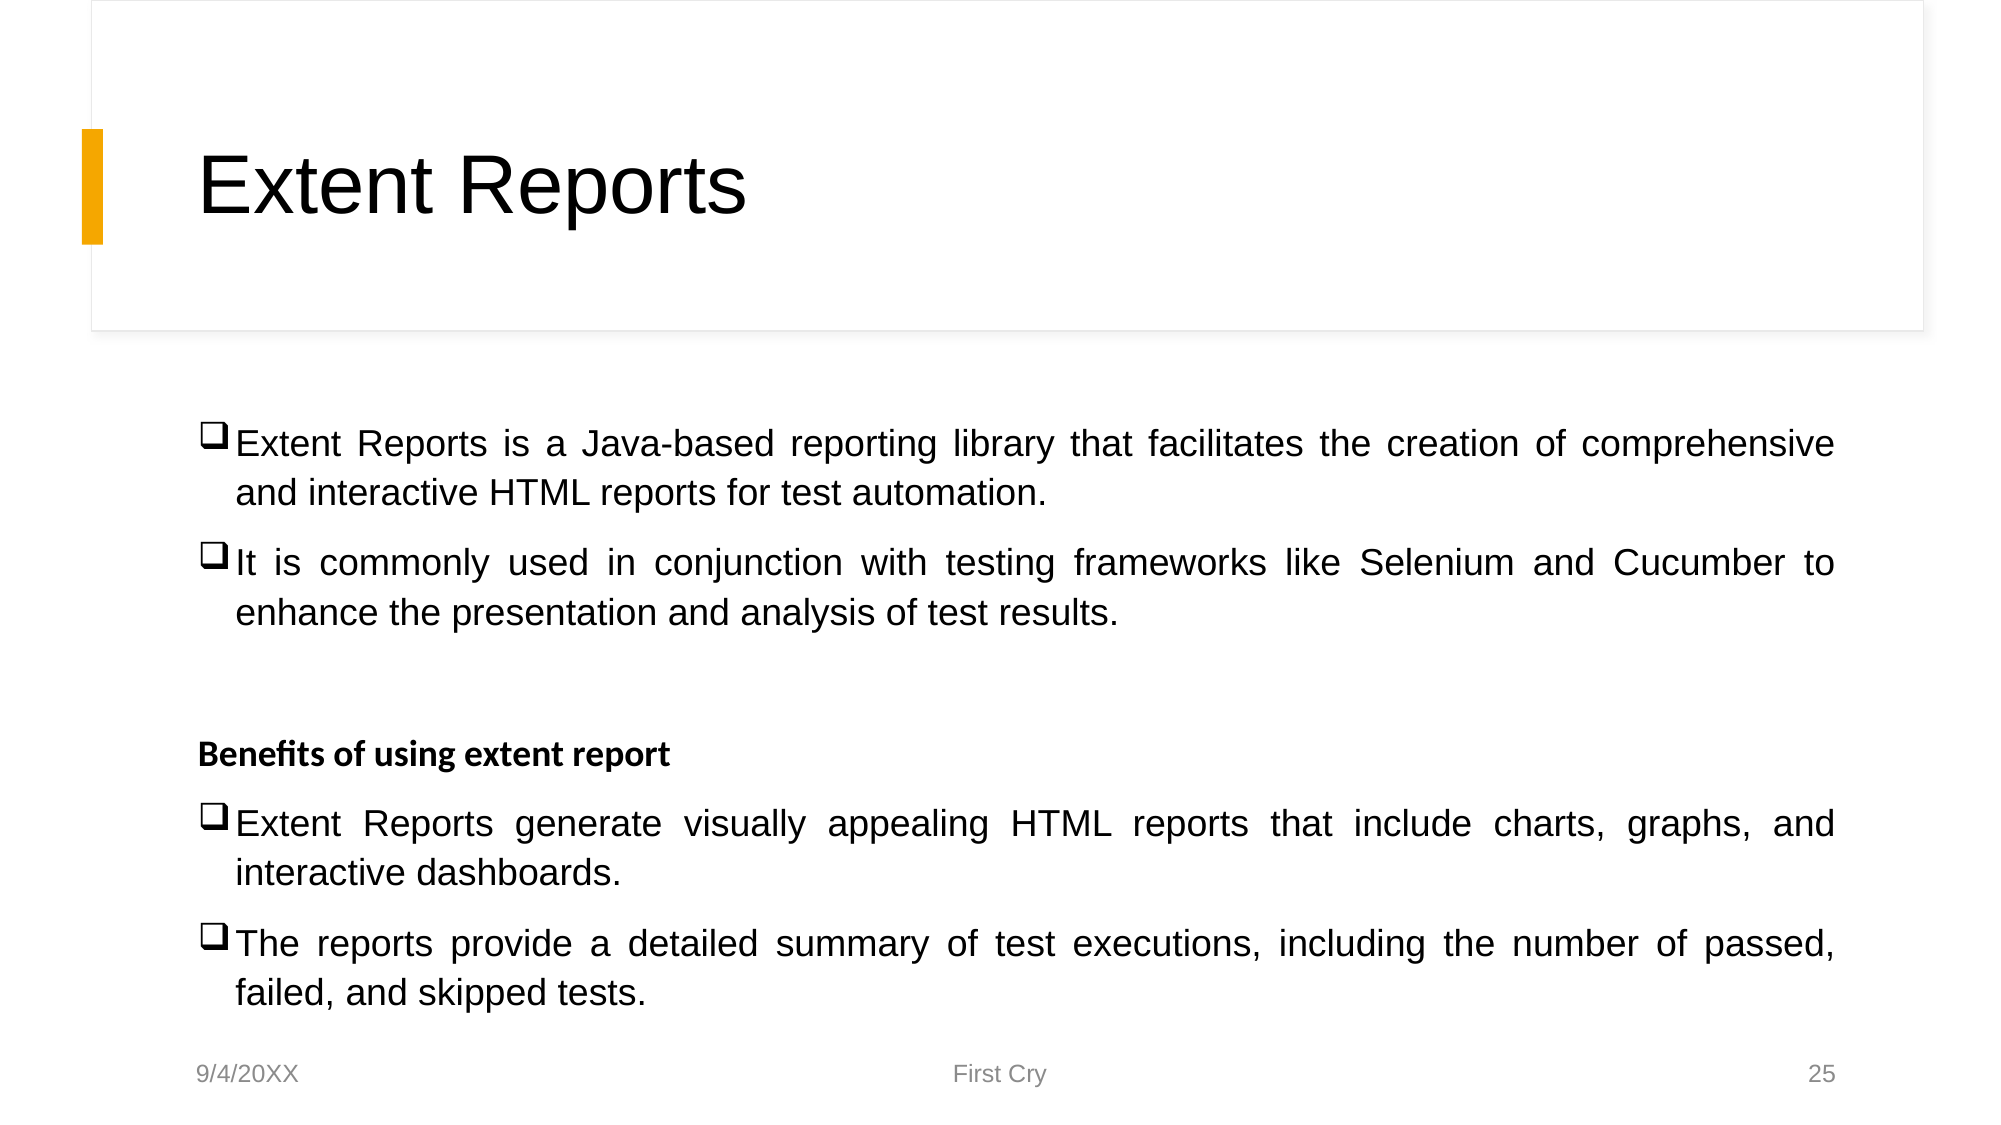

# Extent Reports
Extent Reports is a Java-based reporting library that facilitates the creation of comprehensive and interactive HTML reports for test automation.
It is commonly used in conjunction with testing frameworks like Selenium and Cucumber to enhance the presentation and analysis of test results.

Benefits of using extent report
Extent Reports generate visually appealing HTML reports that include charts, graphs, and interactive dashboards.
The reports provide a detailed summary of test executions, including the number of passed, failed, and skipped tests.

9/4/20XX
First Cry
25